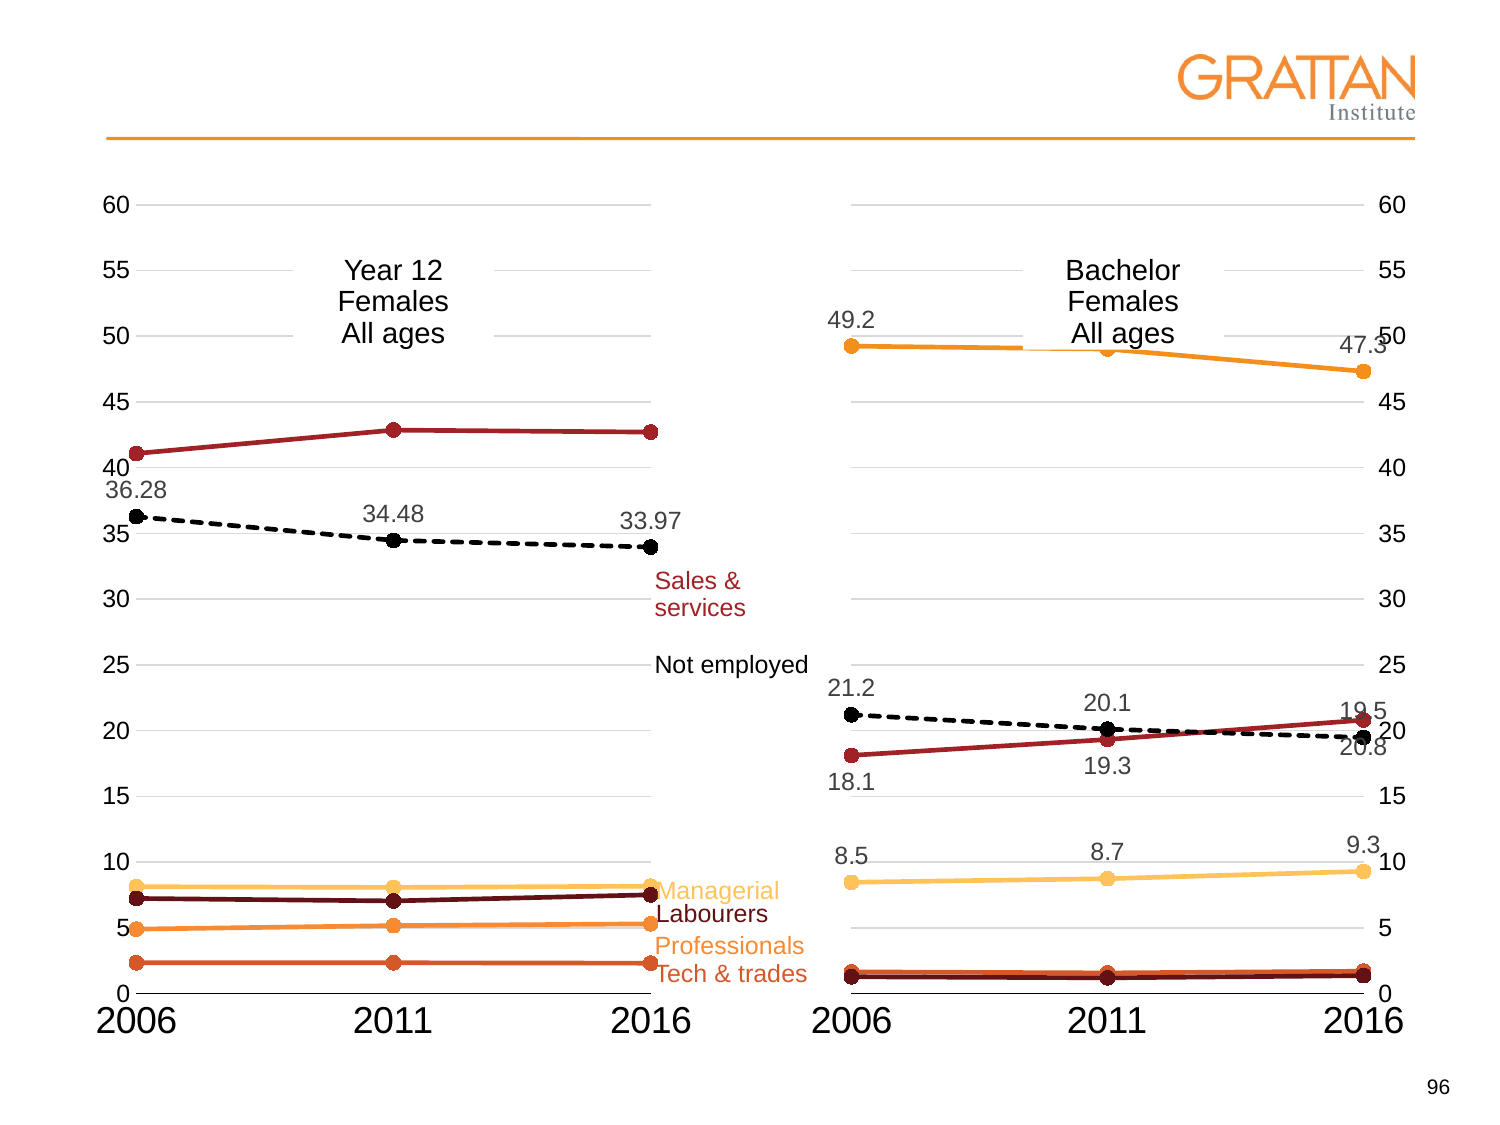

#

### Chart

| Category | Managers | Professionals | Tech and trades | Service, admin and sales | Labourer | Not employed |
|---|---|---|---|---|---|---|
| 2006 | 8.13495936265467 | 4.909048077928978 | 2.3521517463094015 | 41.08099827933988 | 7.2430810184169445 | 36.279761515350124 |
| 2011 | 8.080775502587326 | 5.173754575574593 | 2.352789641651567 | 42.863059566735224 | 7.051858670891489 | 34.47776204255979 |
| 2016 | 8.176878226623323 | 5.3123158348221935 | 2.317720334980719 | 42.70911103485222 | 7.518183186966011 | 33.965791381755544 |

### Chart

| Category | Managers | Professionals | Tech and trades | Service, admin and sales | Labourer | Not employed |
|---|---|---|---|---|---|---|
| 2006 | 8.469735165759314 | 49.24890265661462 | 1.6595603489317101 | 18.119915667680257 | 1.2883901885946696 | 21.213495972419416 |
| 2011 | 8.746266953386622 | 49.024103461736026 | 1.5771089484041303 | 19.330899094354887 | 1.20650179915347 | 20.115119742964875 |
| 2016 | 9.301906246042867 | 47.32794381903803 | 1.7098015270901132 | 20.807930468171936 | 1.373786664327885 | 19.47863127532916 |
Year 12
Females
All ages
Bachelor
Females
All ages
Sales &
services
Not employed
Managerial
Labourers
Professionals
Tech & trades